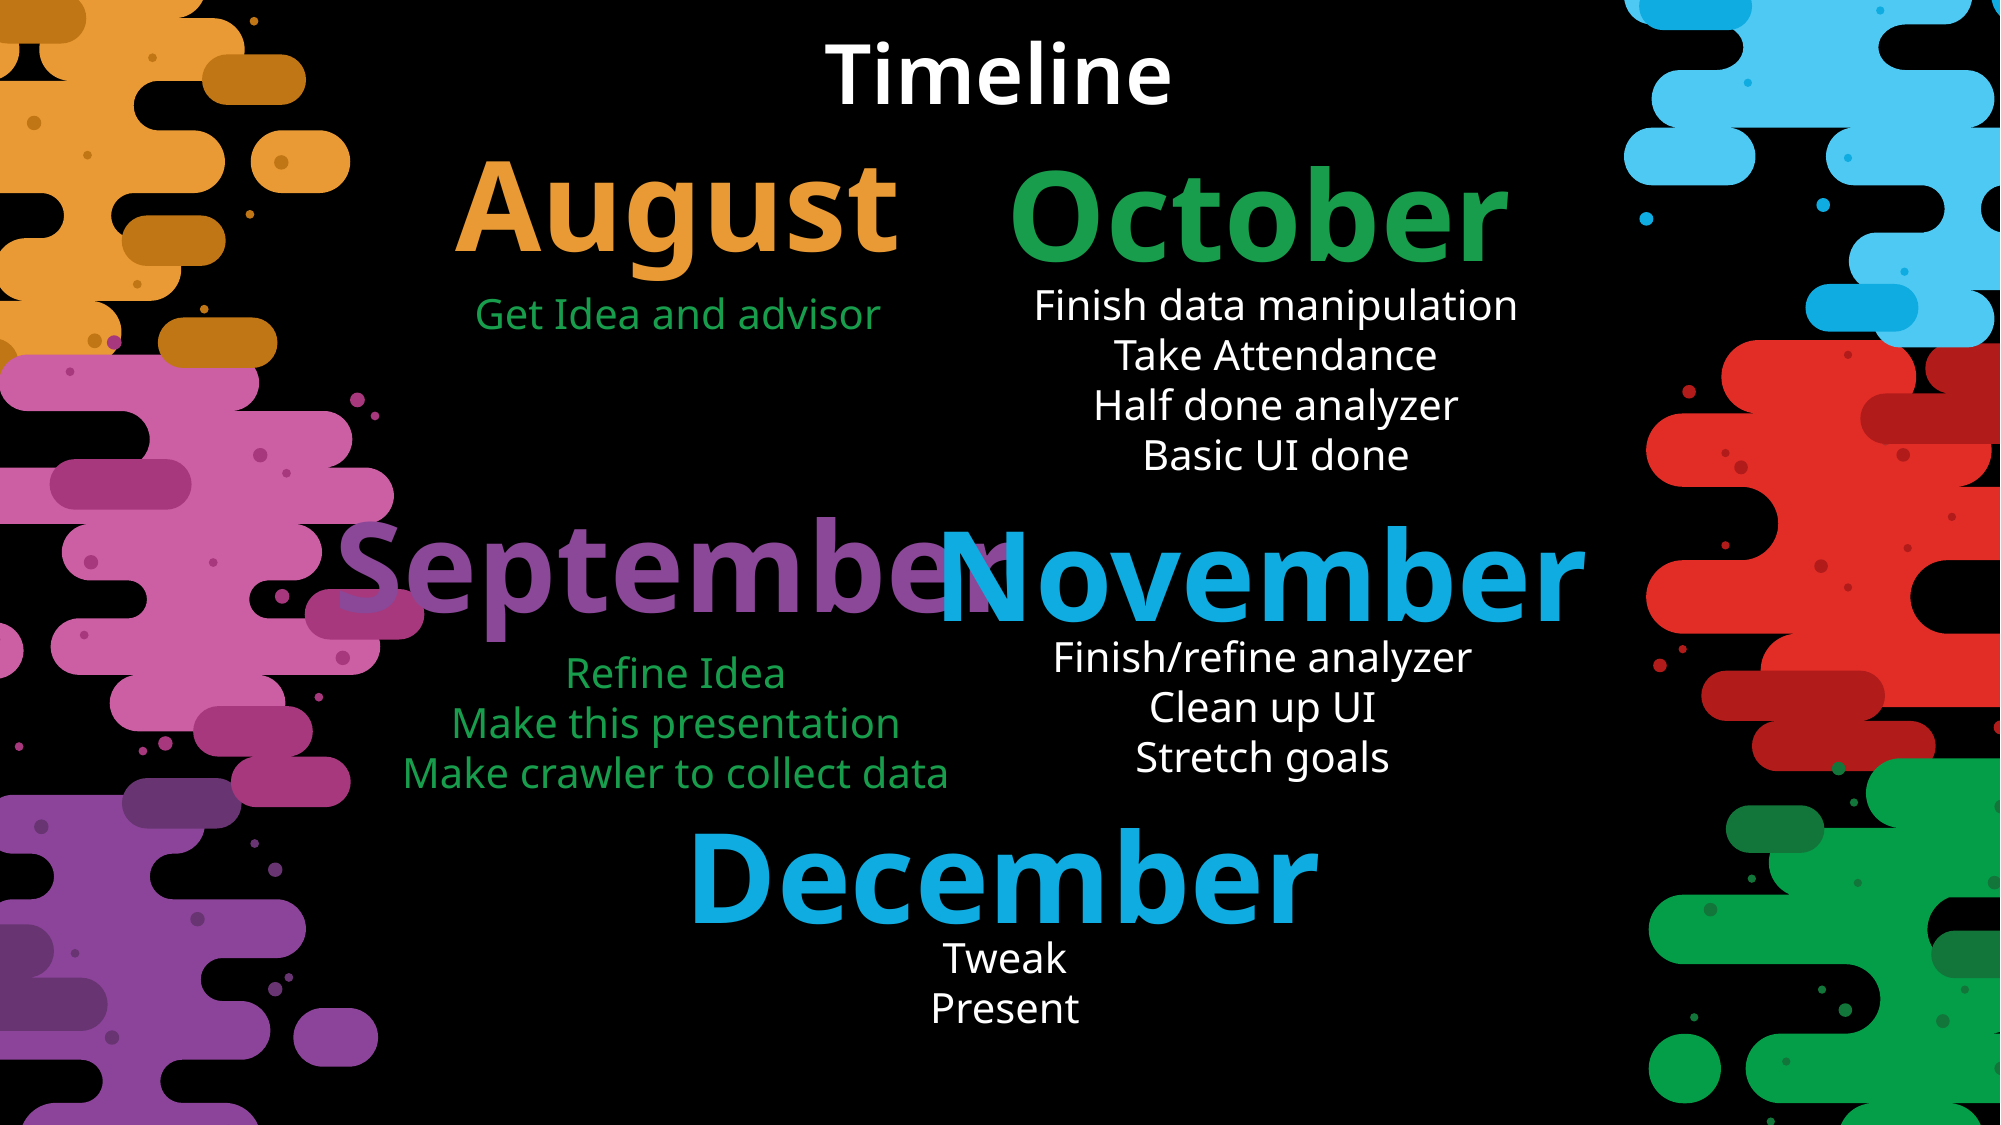

Timeline
August
October
Finish data manipulation
Take Attendance
Half done analyzer
Basic UI done
Get Idea and advisor
September
November
Finish/refine analyzer
Clean up UI
Stretch goals
Refine Idea
Make this presentation
Make crawler to collect data
December
Tweak
Present